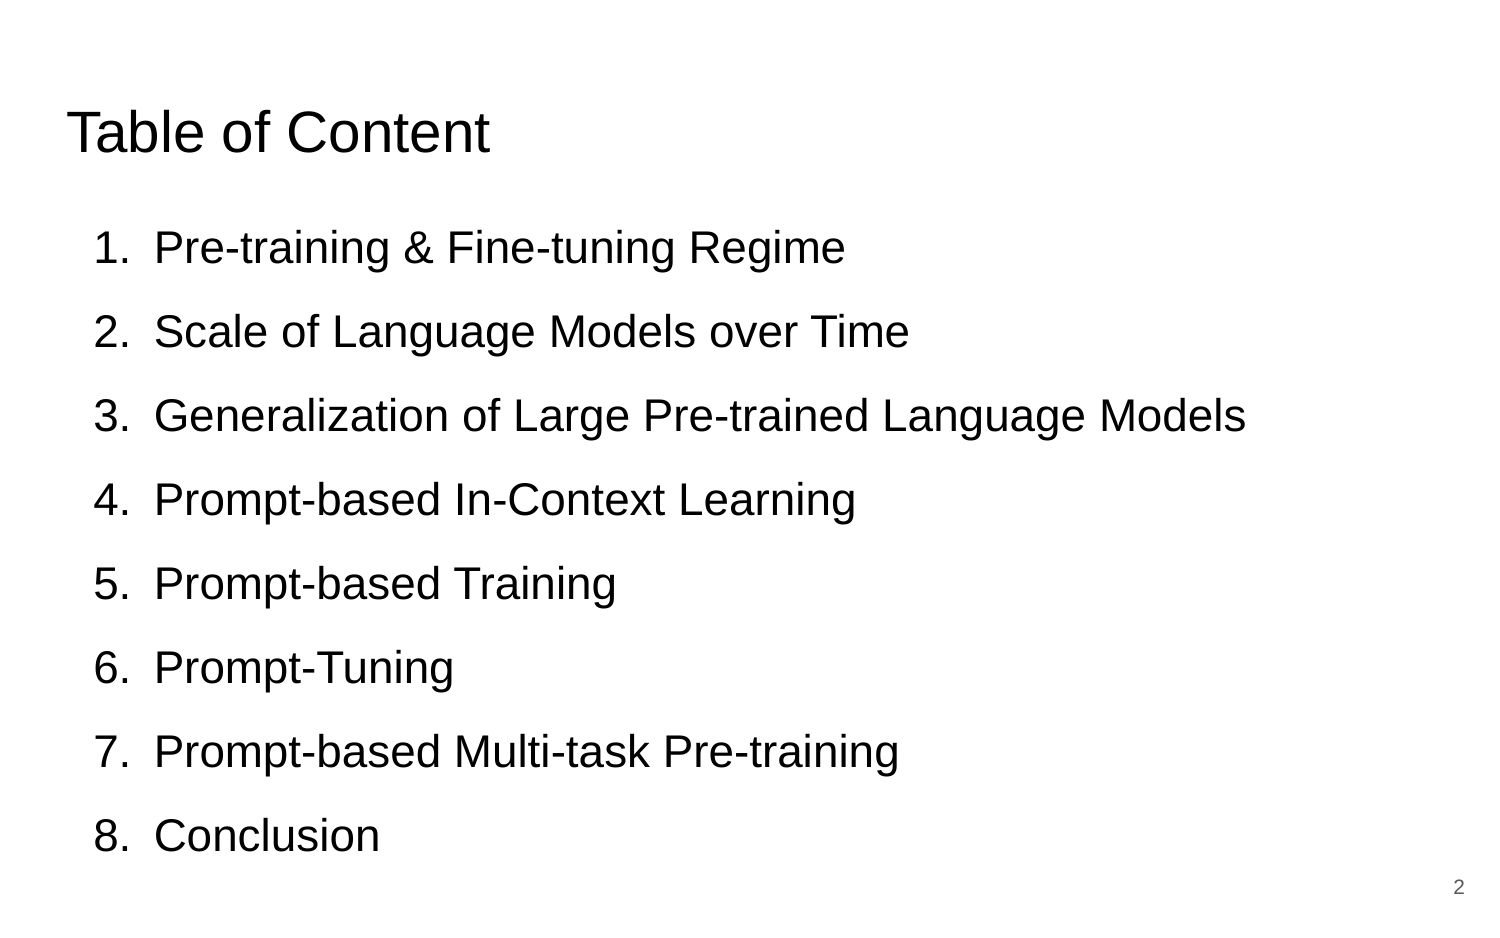

# Table of Content
Pre-training & Fine-tuning Regime
Scale of Language Models over Time
Generalization of Large Pre-trained Language Models
Prompt-based In-Context Learning
Prompt-based Training
Prompt-Tuning
Prompt-based Multi-task Pre-training
Conclusion
2